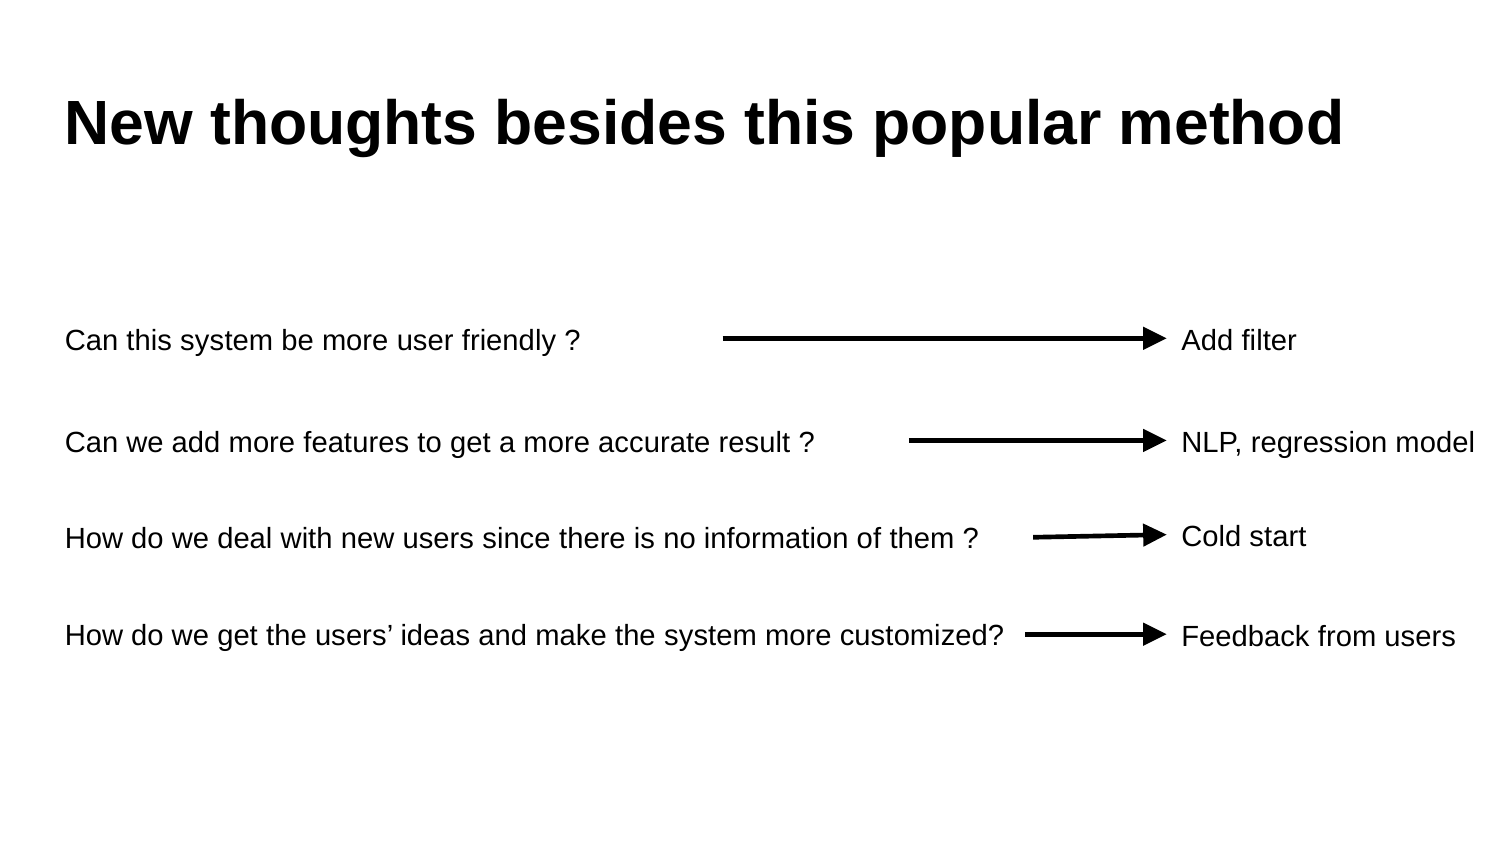

# New thoughts besides this popular method
Can this system be more user friendly ?
Add filter
Can we add more features to get a more accurate result ?
NLP, regression model
Cold start
How do we deal with new users since there is no information of them ?
Feedback from users
How do we get the users’ ideas and make the system more customized?